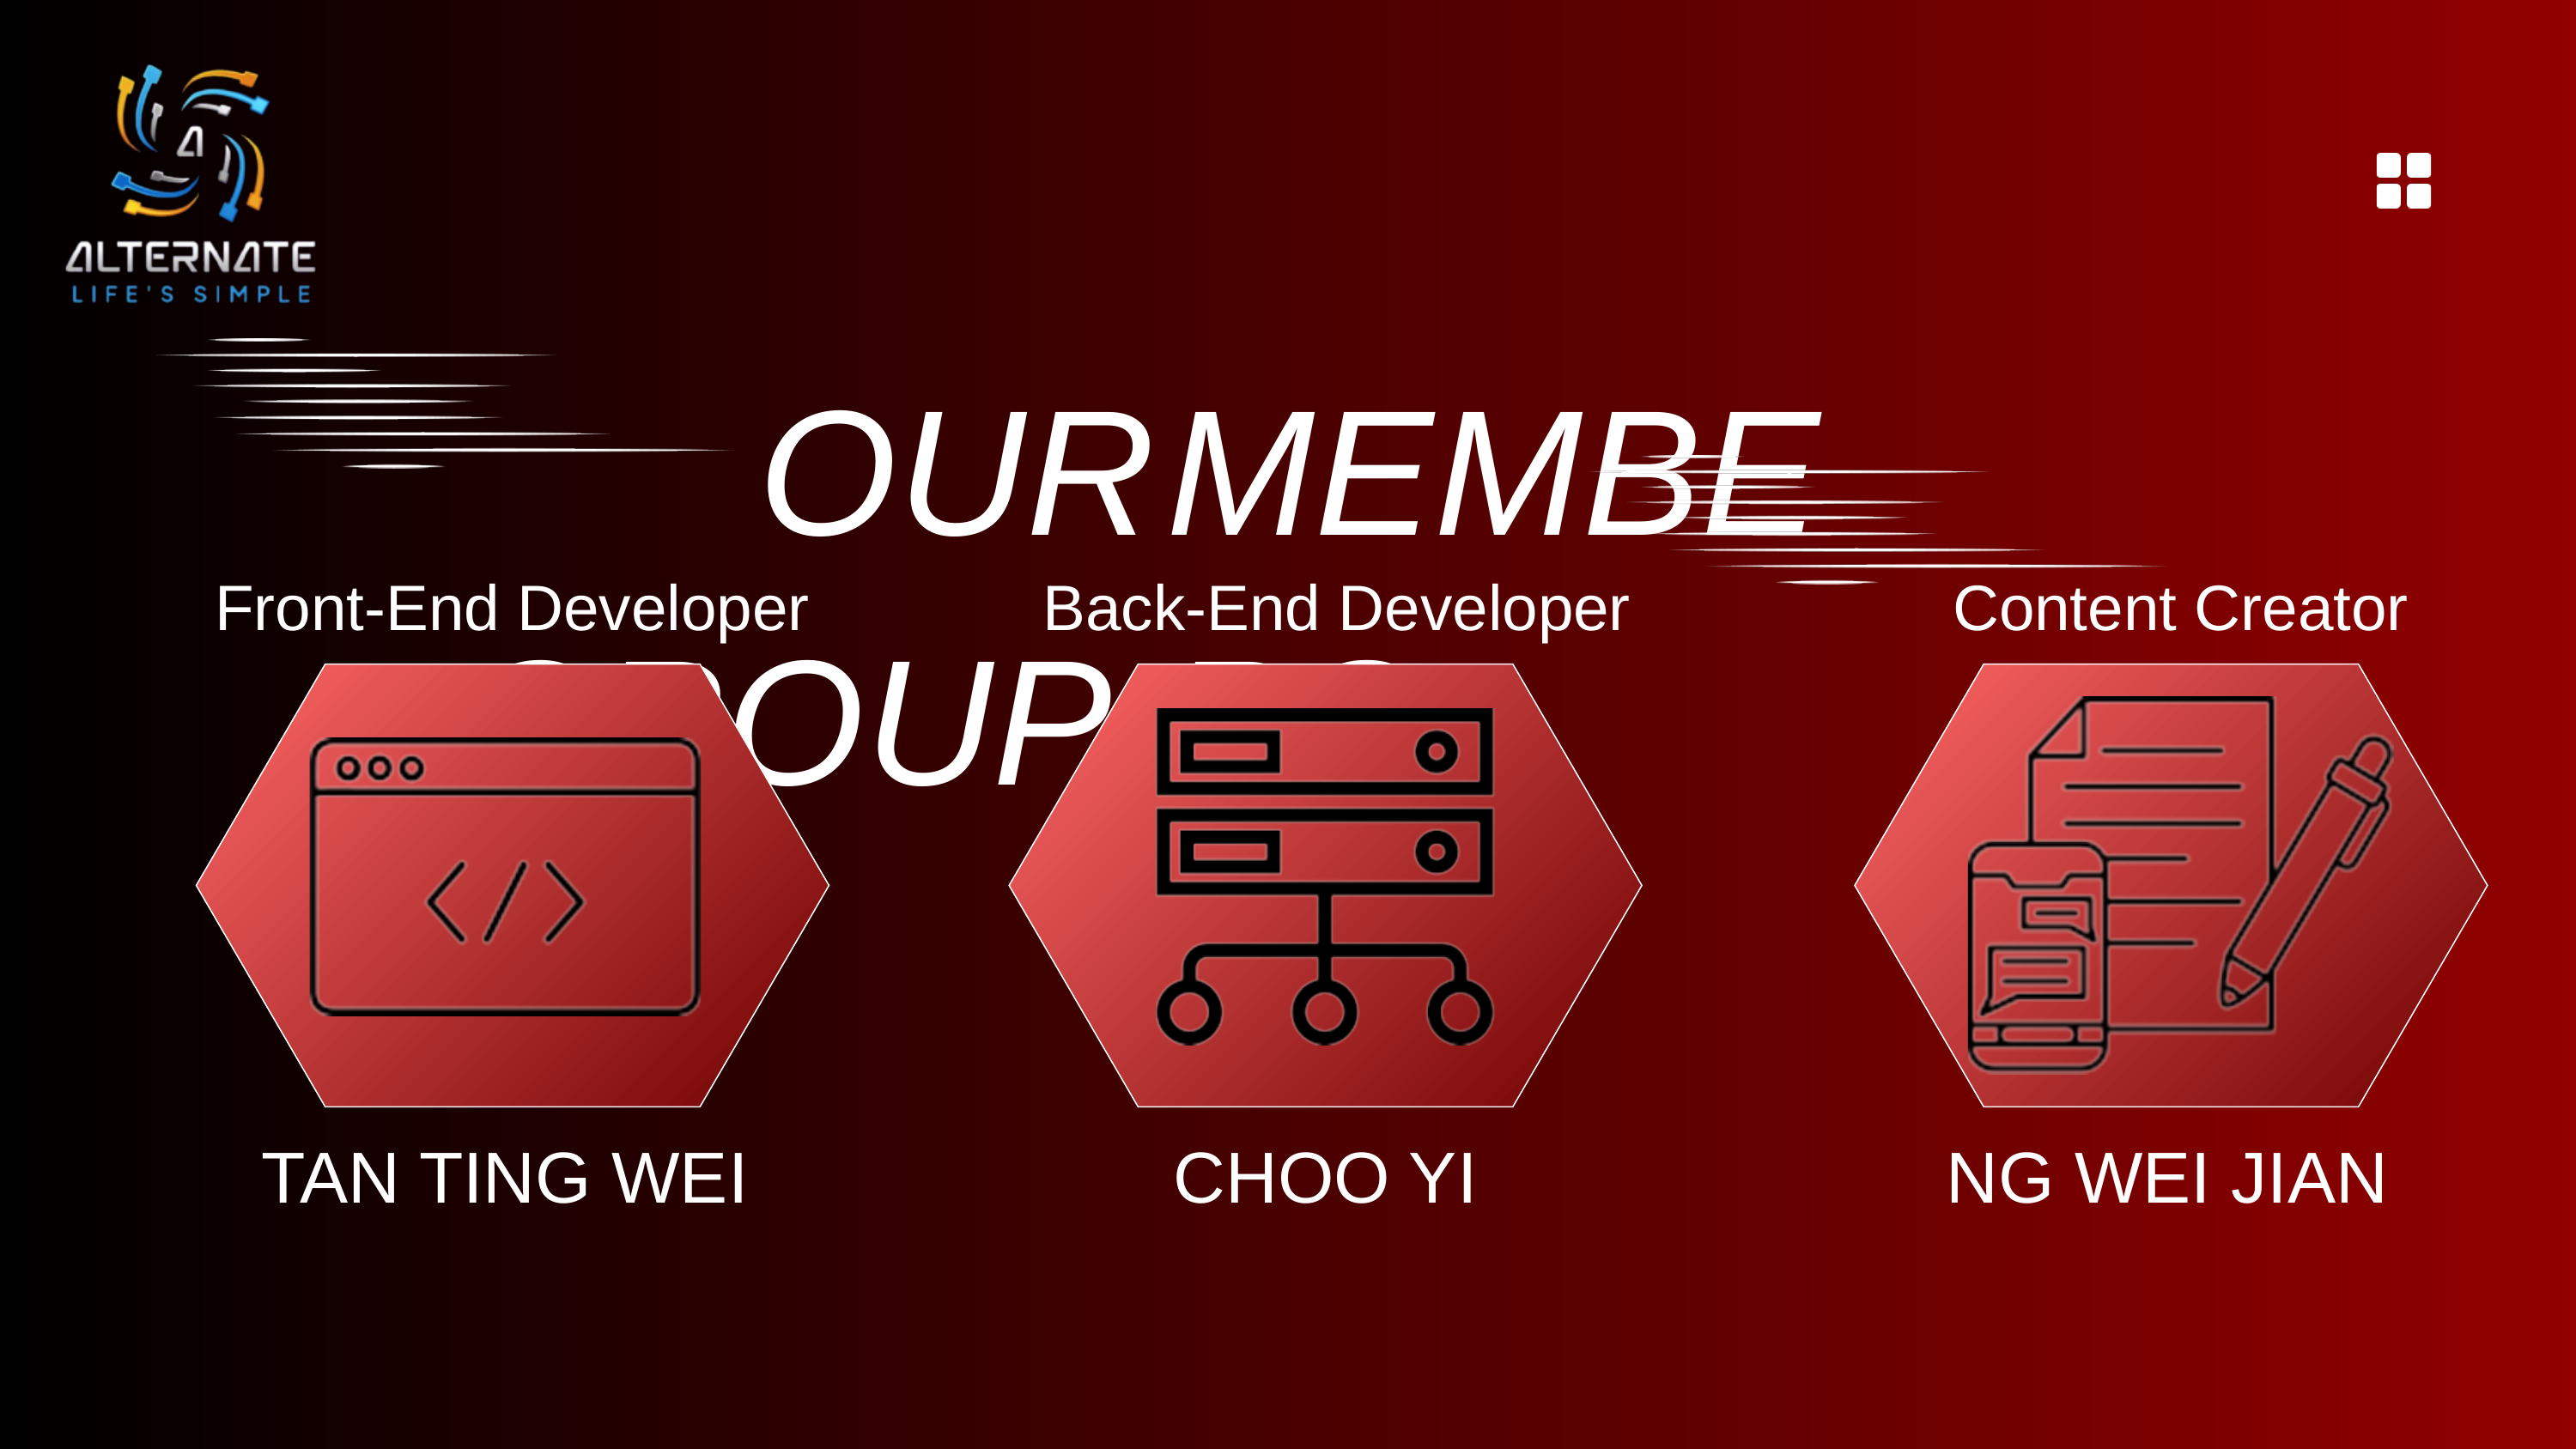

OUR GROUP
MEMBERS

Front-End Developer
Back-End Developer
Content Creator

TAN TING WEI
CHOO YI
NG WEI JIAN